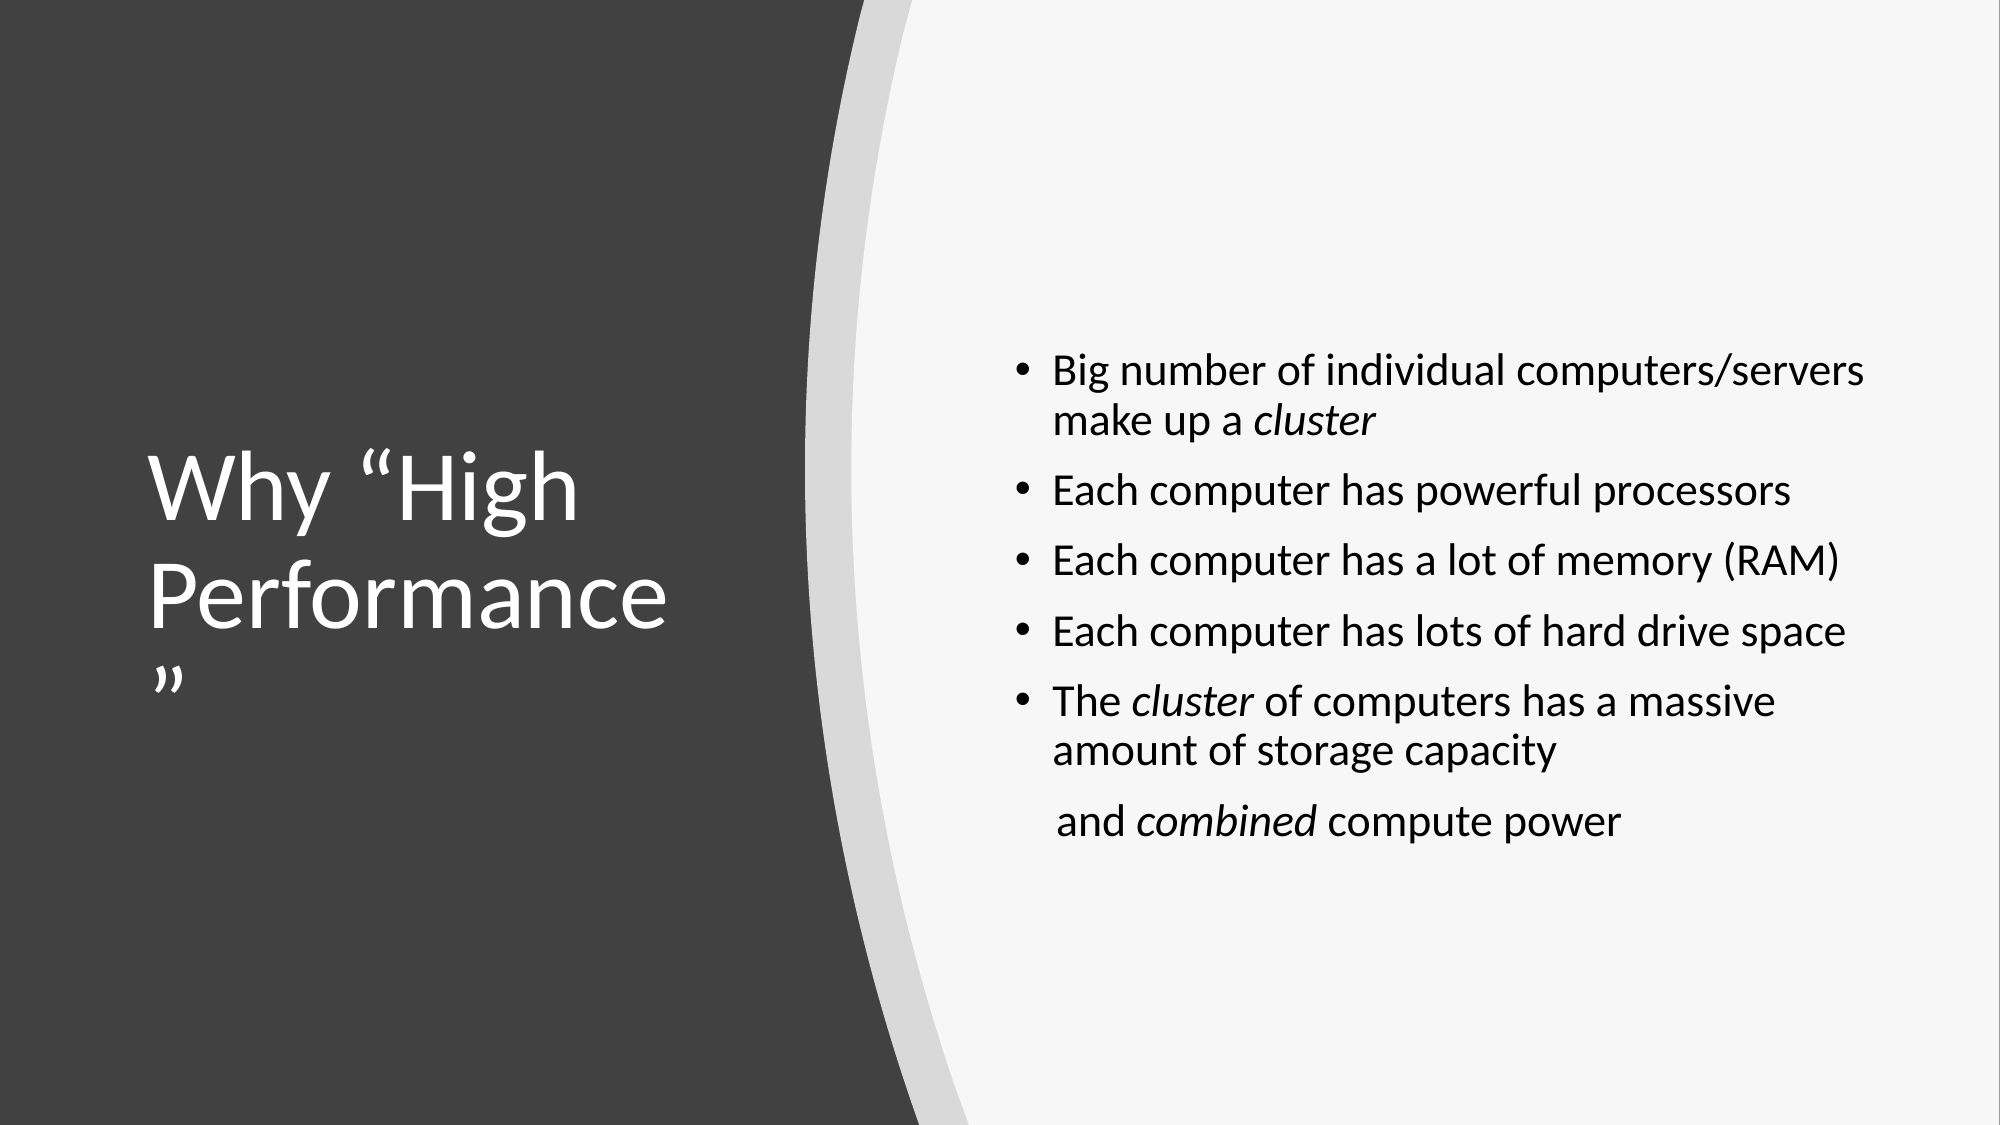

Big number of individual computers/servers make up a cluster
Each computer has powerful processors
Each computer has a lot of memory (RAM)
Each computer has lots of hard drive space
The cluster of computers has a massive amount of storage capacity
    and combined compute power
# Why “High Performance”